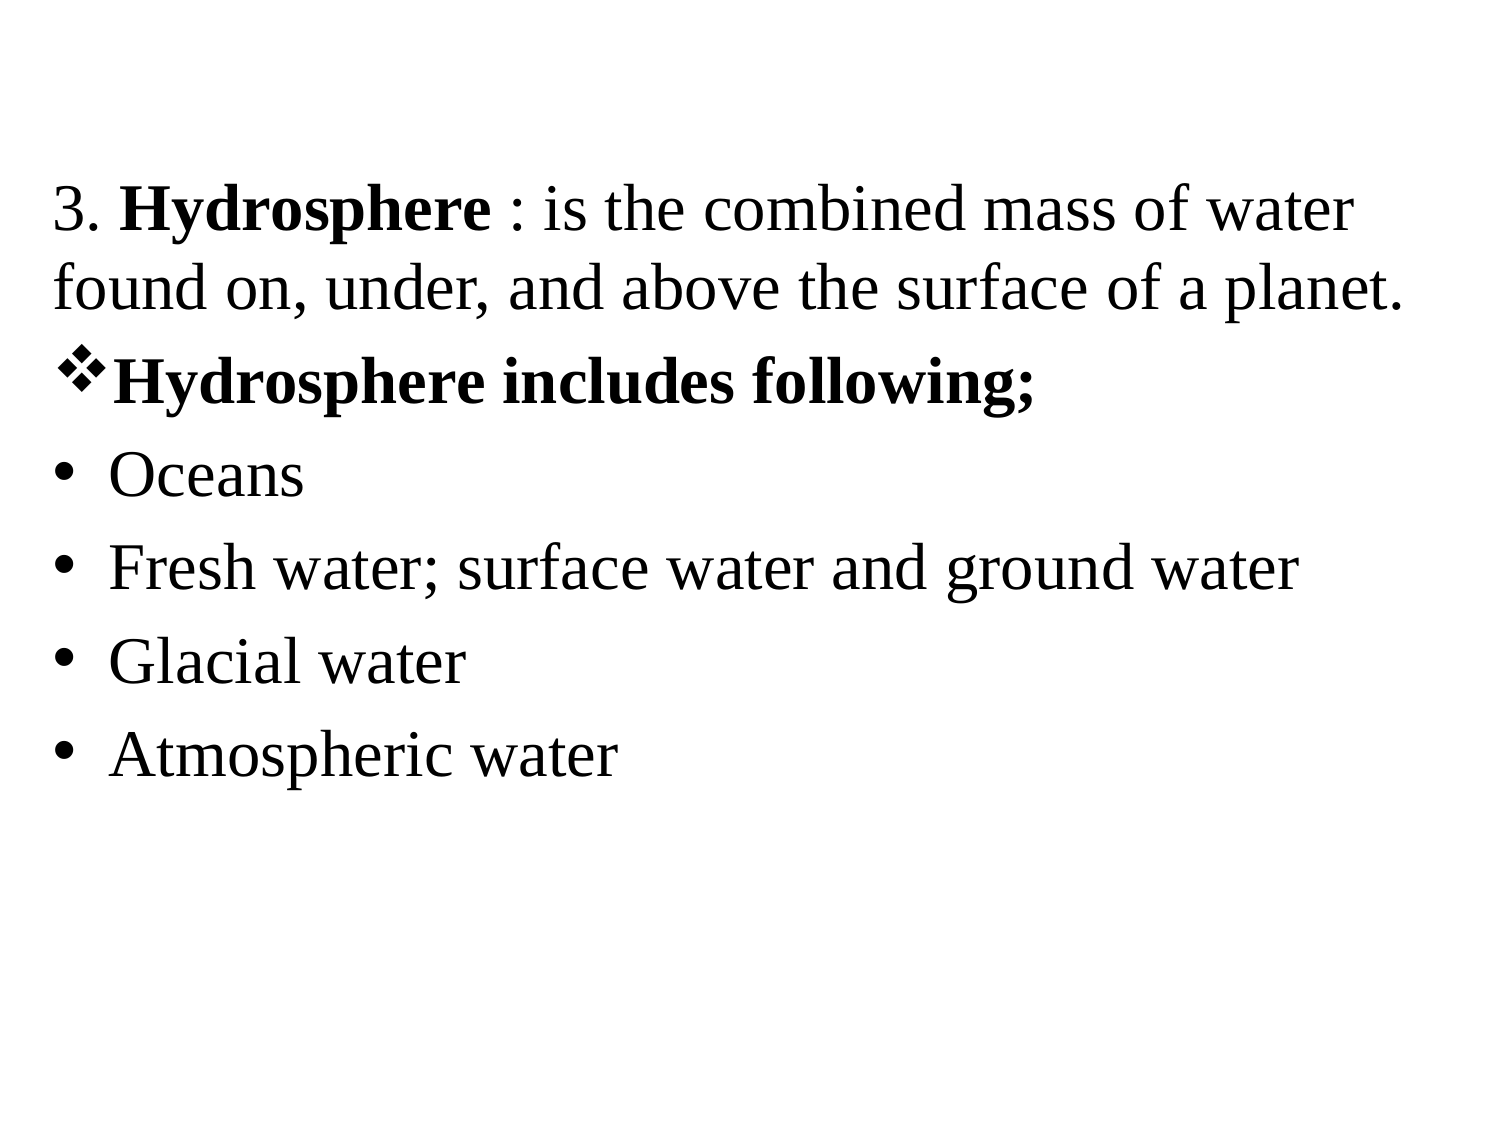

3. Hydrosphere : is the combined mass of water found on, under, and above the surface of a planet.
Hydrosphere includes following;
Oceans
Fresh water; surface water and ground water
Glacial water
Atmospheric water